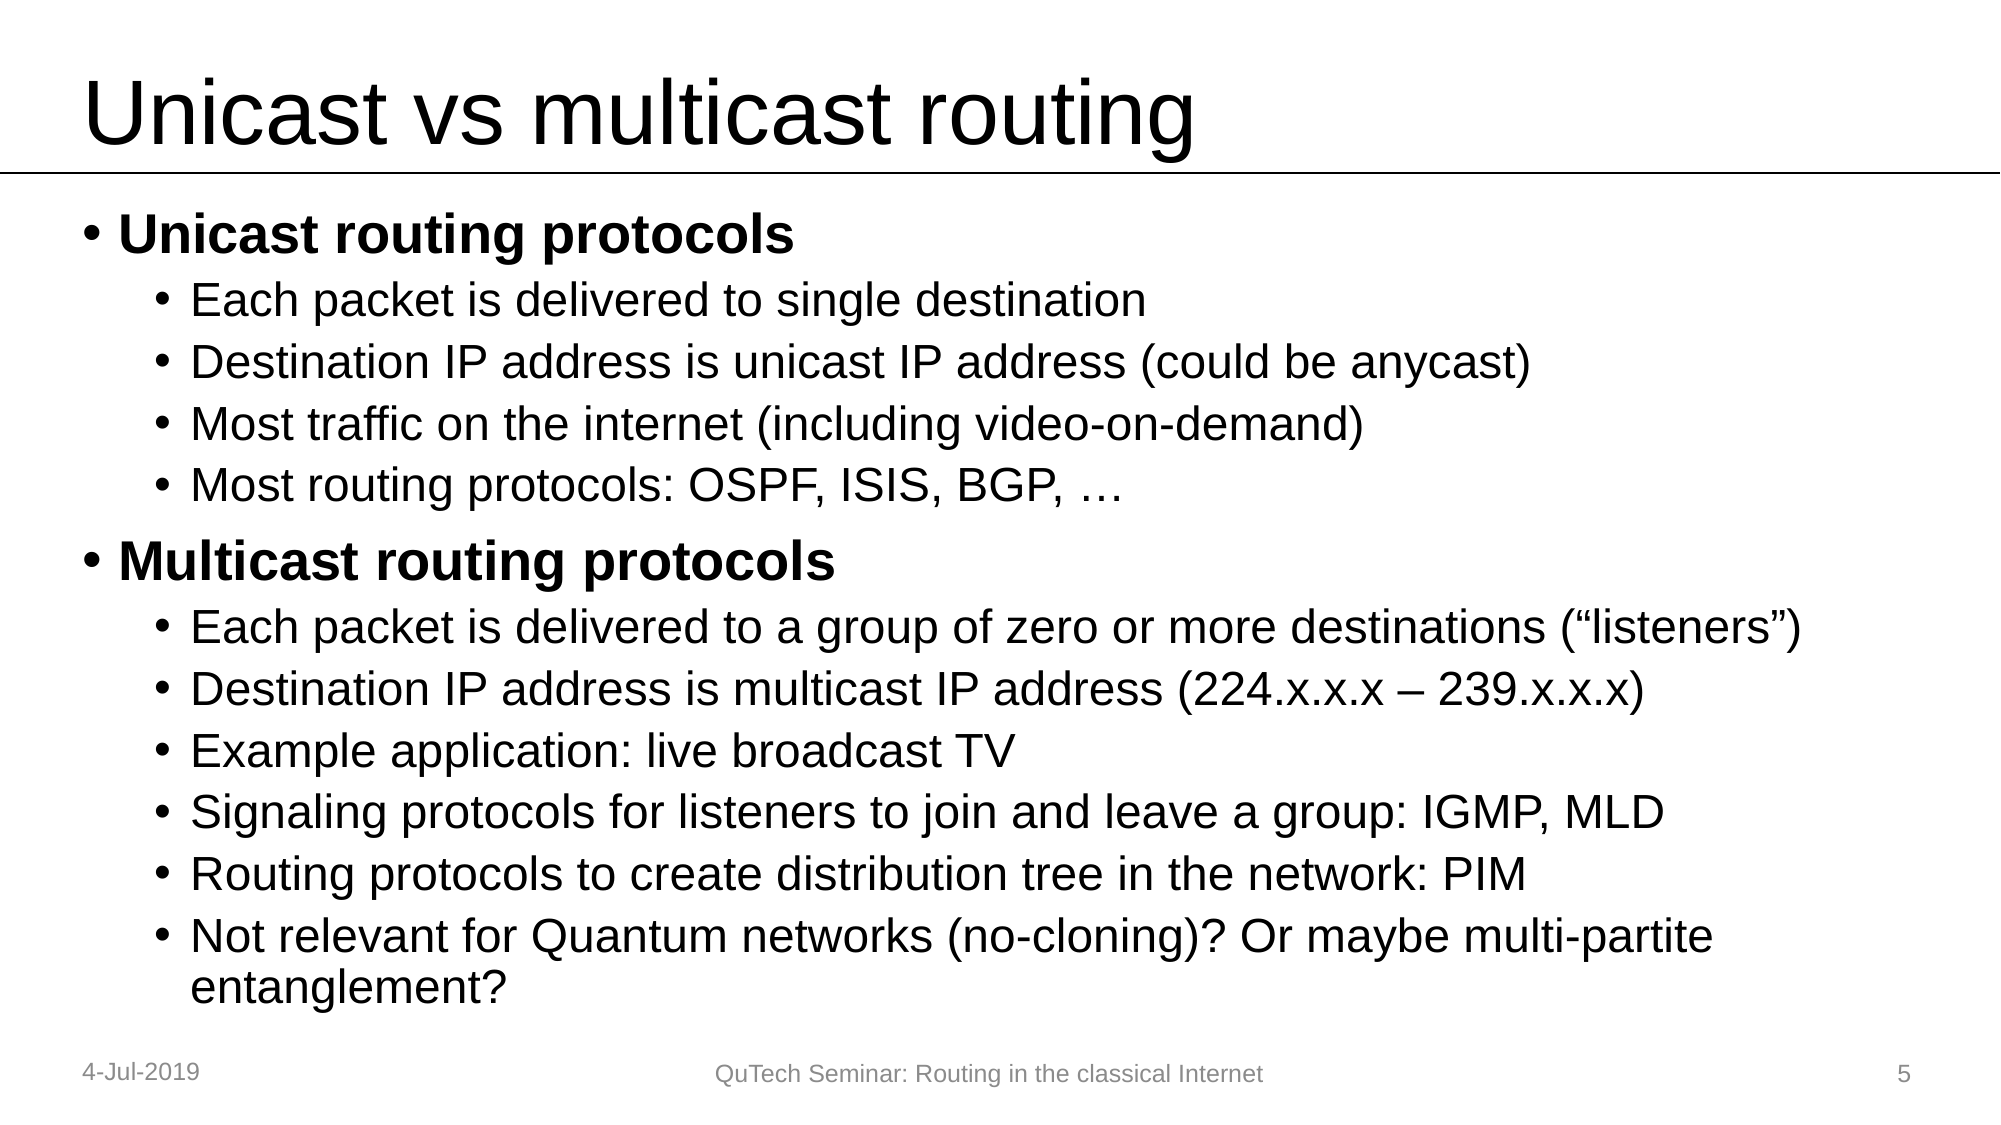

# Unicast vs multicast routing
Unicast routing protocols
Each packet is delivered to single destination
Destination IP address is unicast IP address (could be anycast)
Most traffic on the internet (including video-on-demand)
Most routing protocols: OSPF, ISIS, BGP, …
Multicast routing protocols
Each packet is delivered to a group of zero or more destinations (“listeners”)
Destination IP address is multicast IP address (224.x.x.x – 239.x.x.x)
Example application: live broadcast TV
Signaling protocols for listeners to join and leave a group: IGMP, MLD
Routing protocols to create distribution tree in the network: PIM
Not relevant for Quantum networks (no-cloning)? Or maybe multi-partite entanglement?
4-Jul-2019
QuTech Seminar: Routing in the classical Internet
5